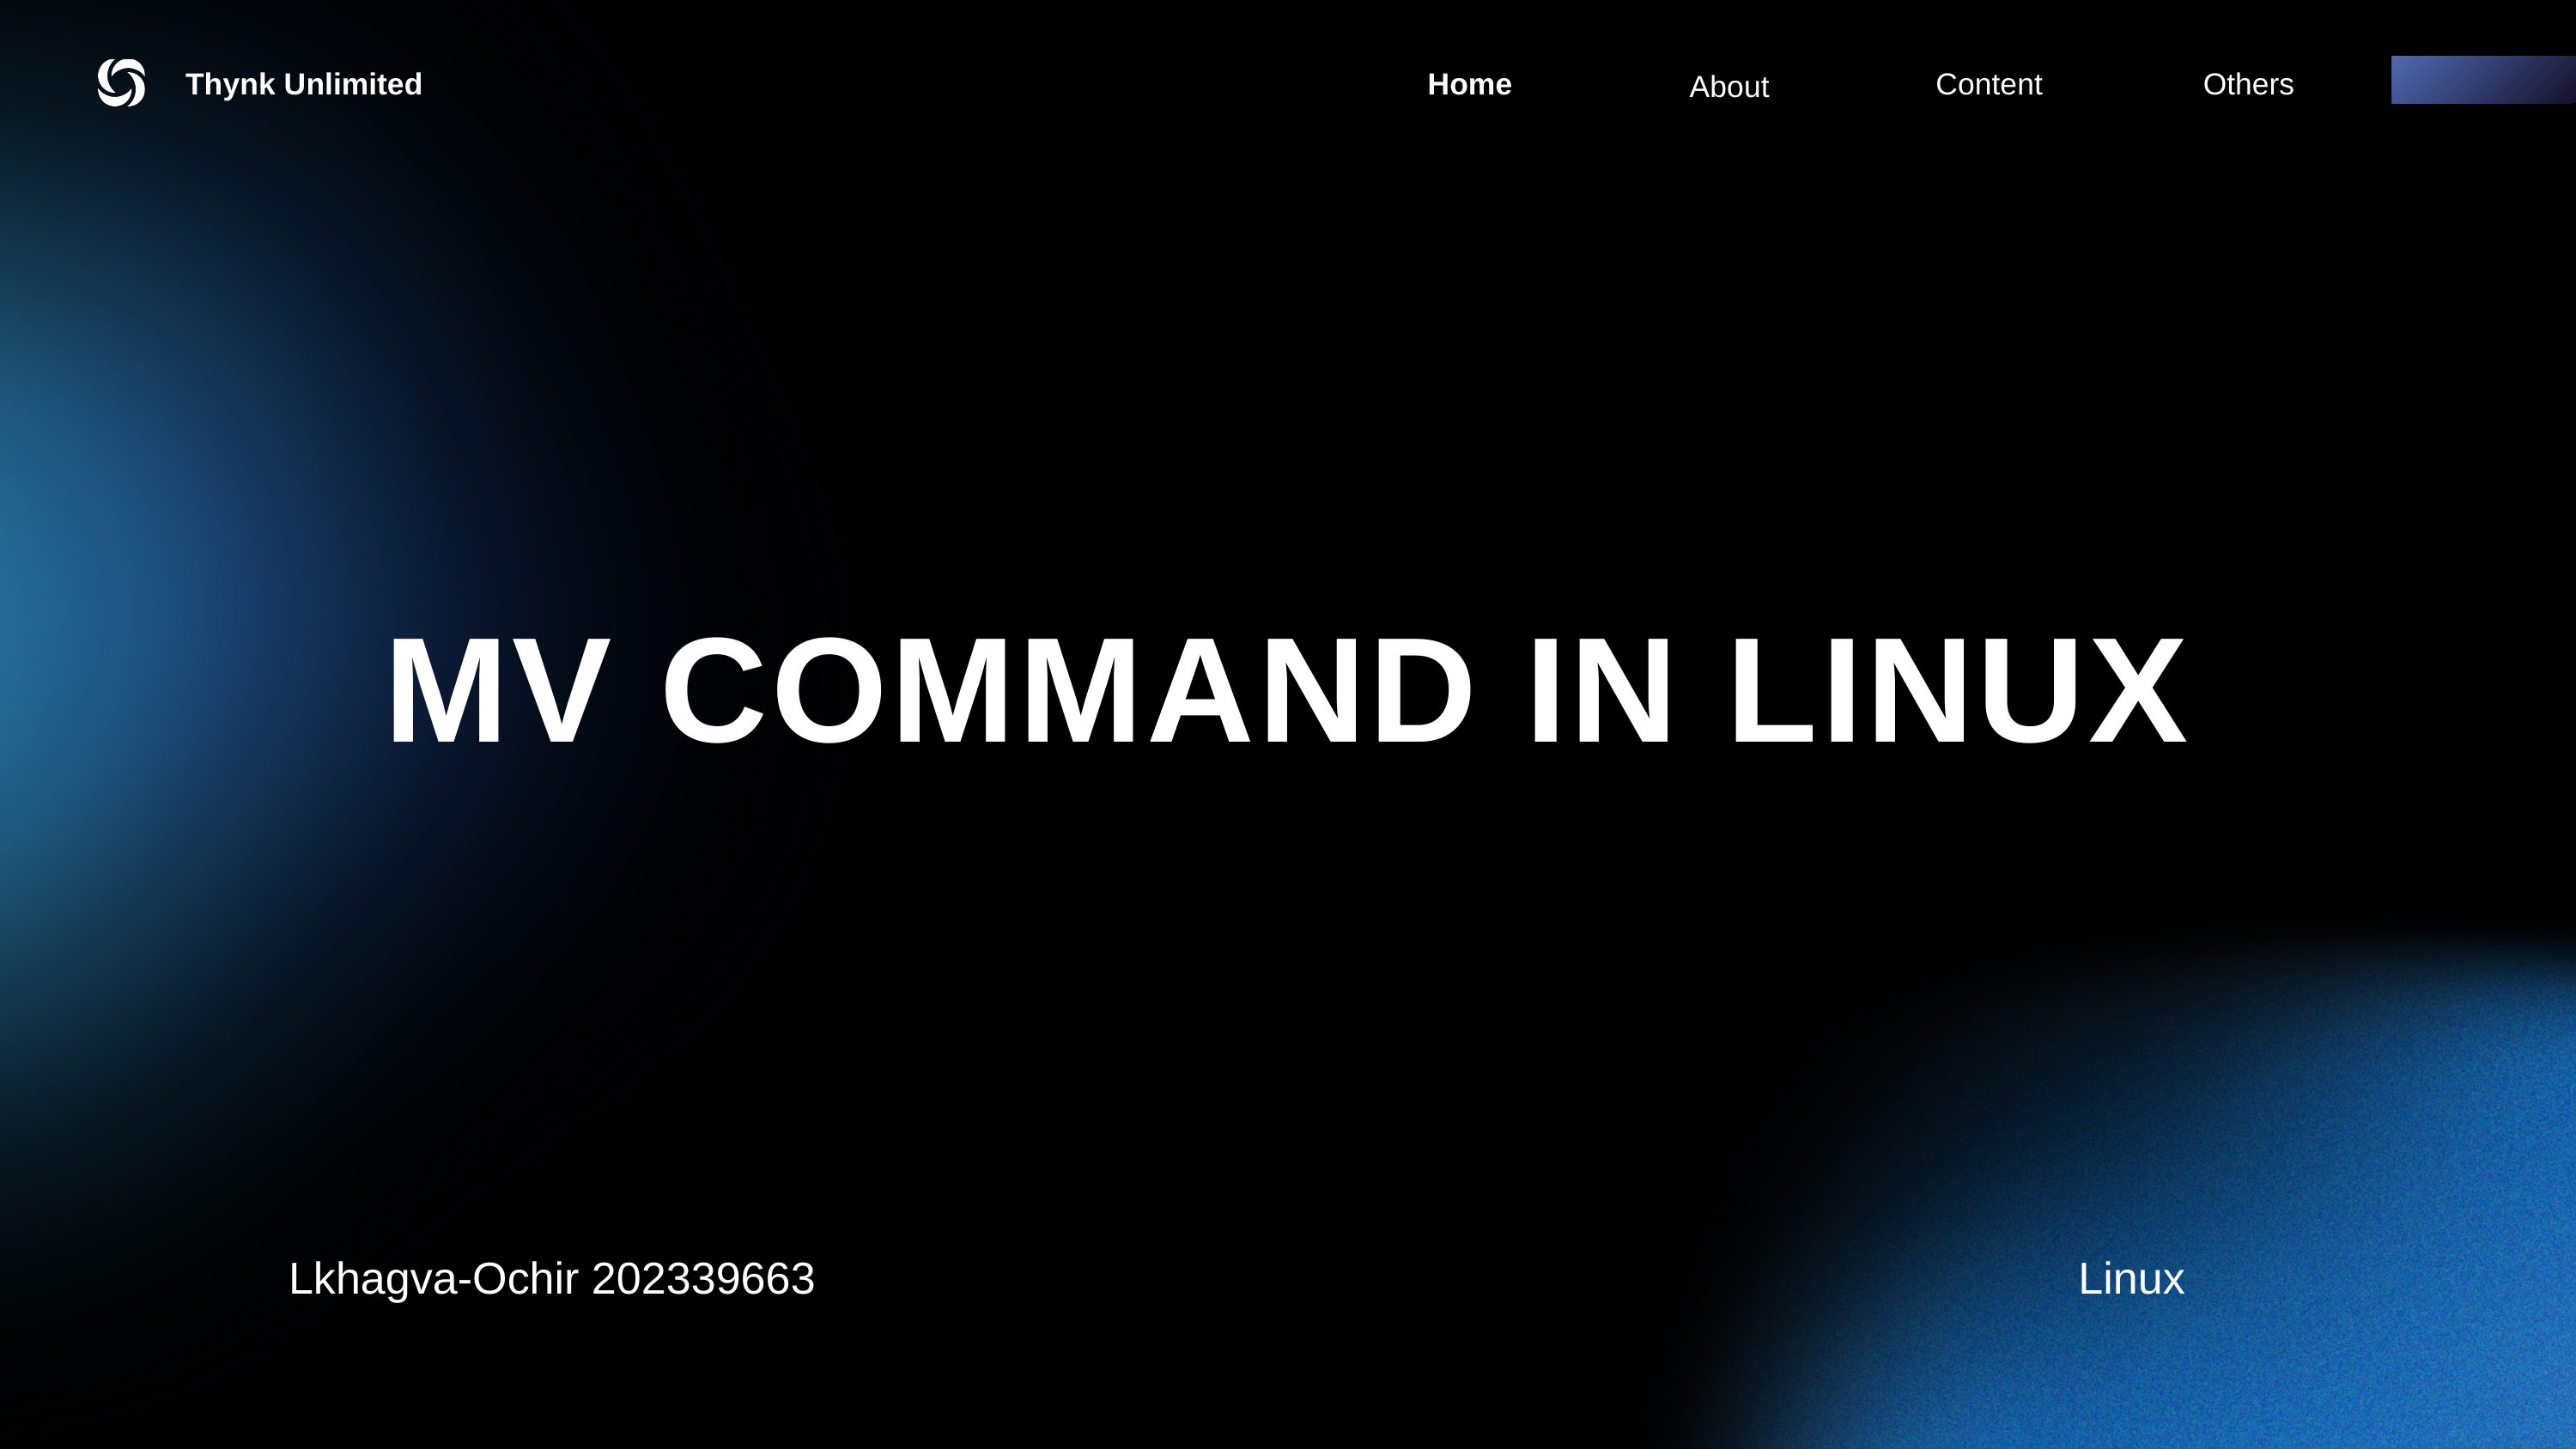

Thynk Unlimited
Home
Content
Others

About
MV COMMAND IN LINUX

Lkhagva-Ochir 202339663
Linux